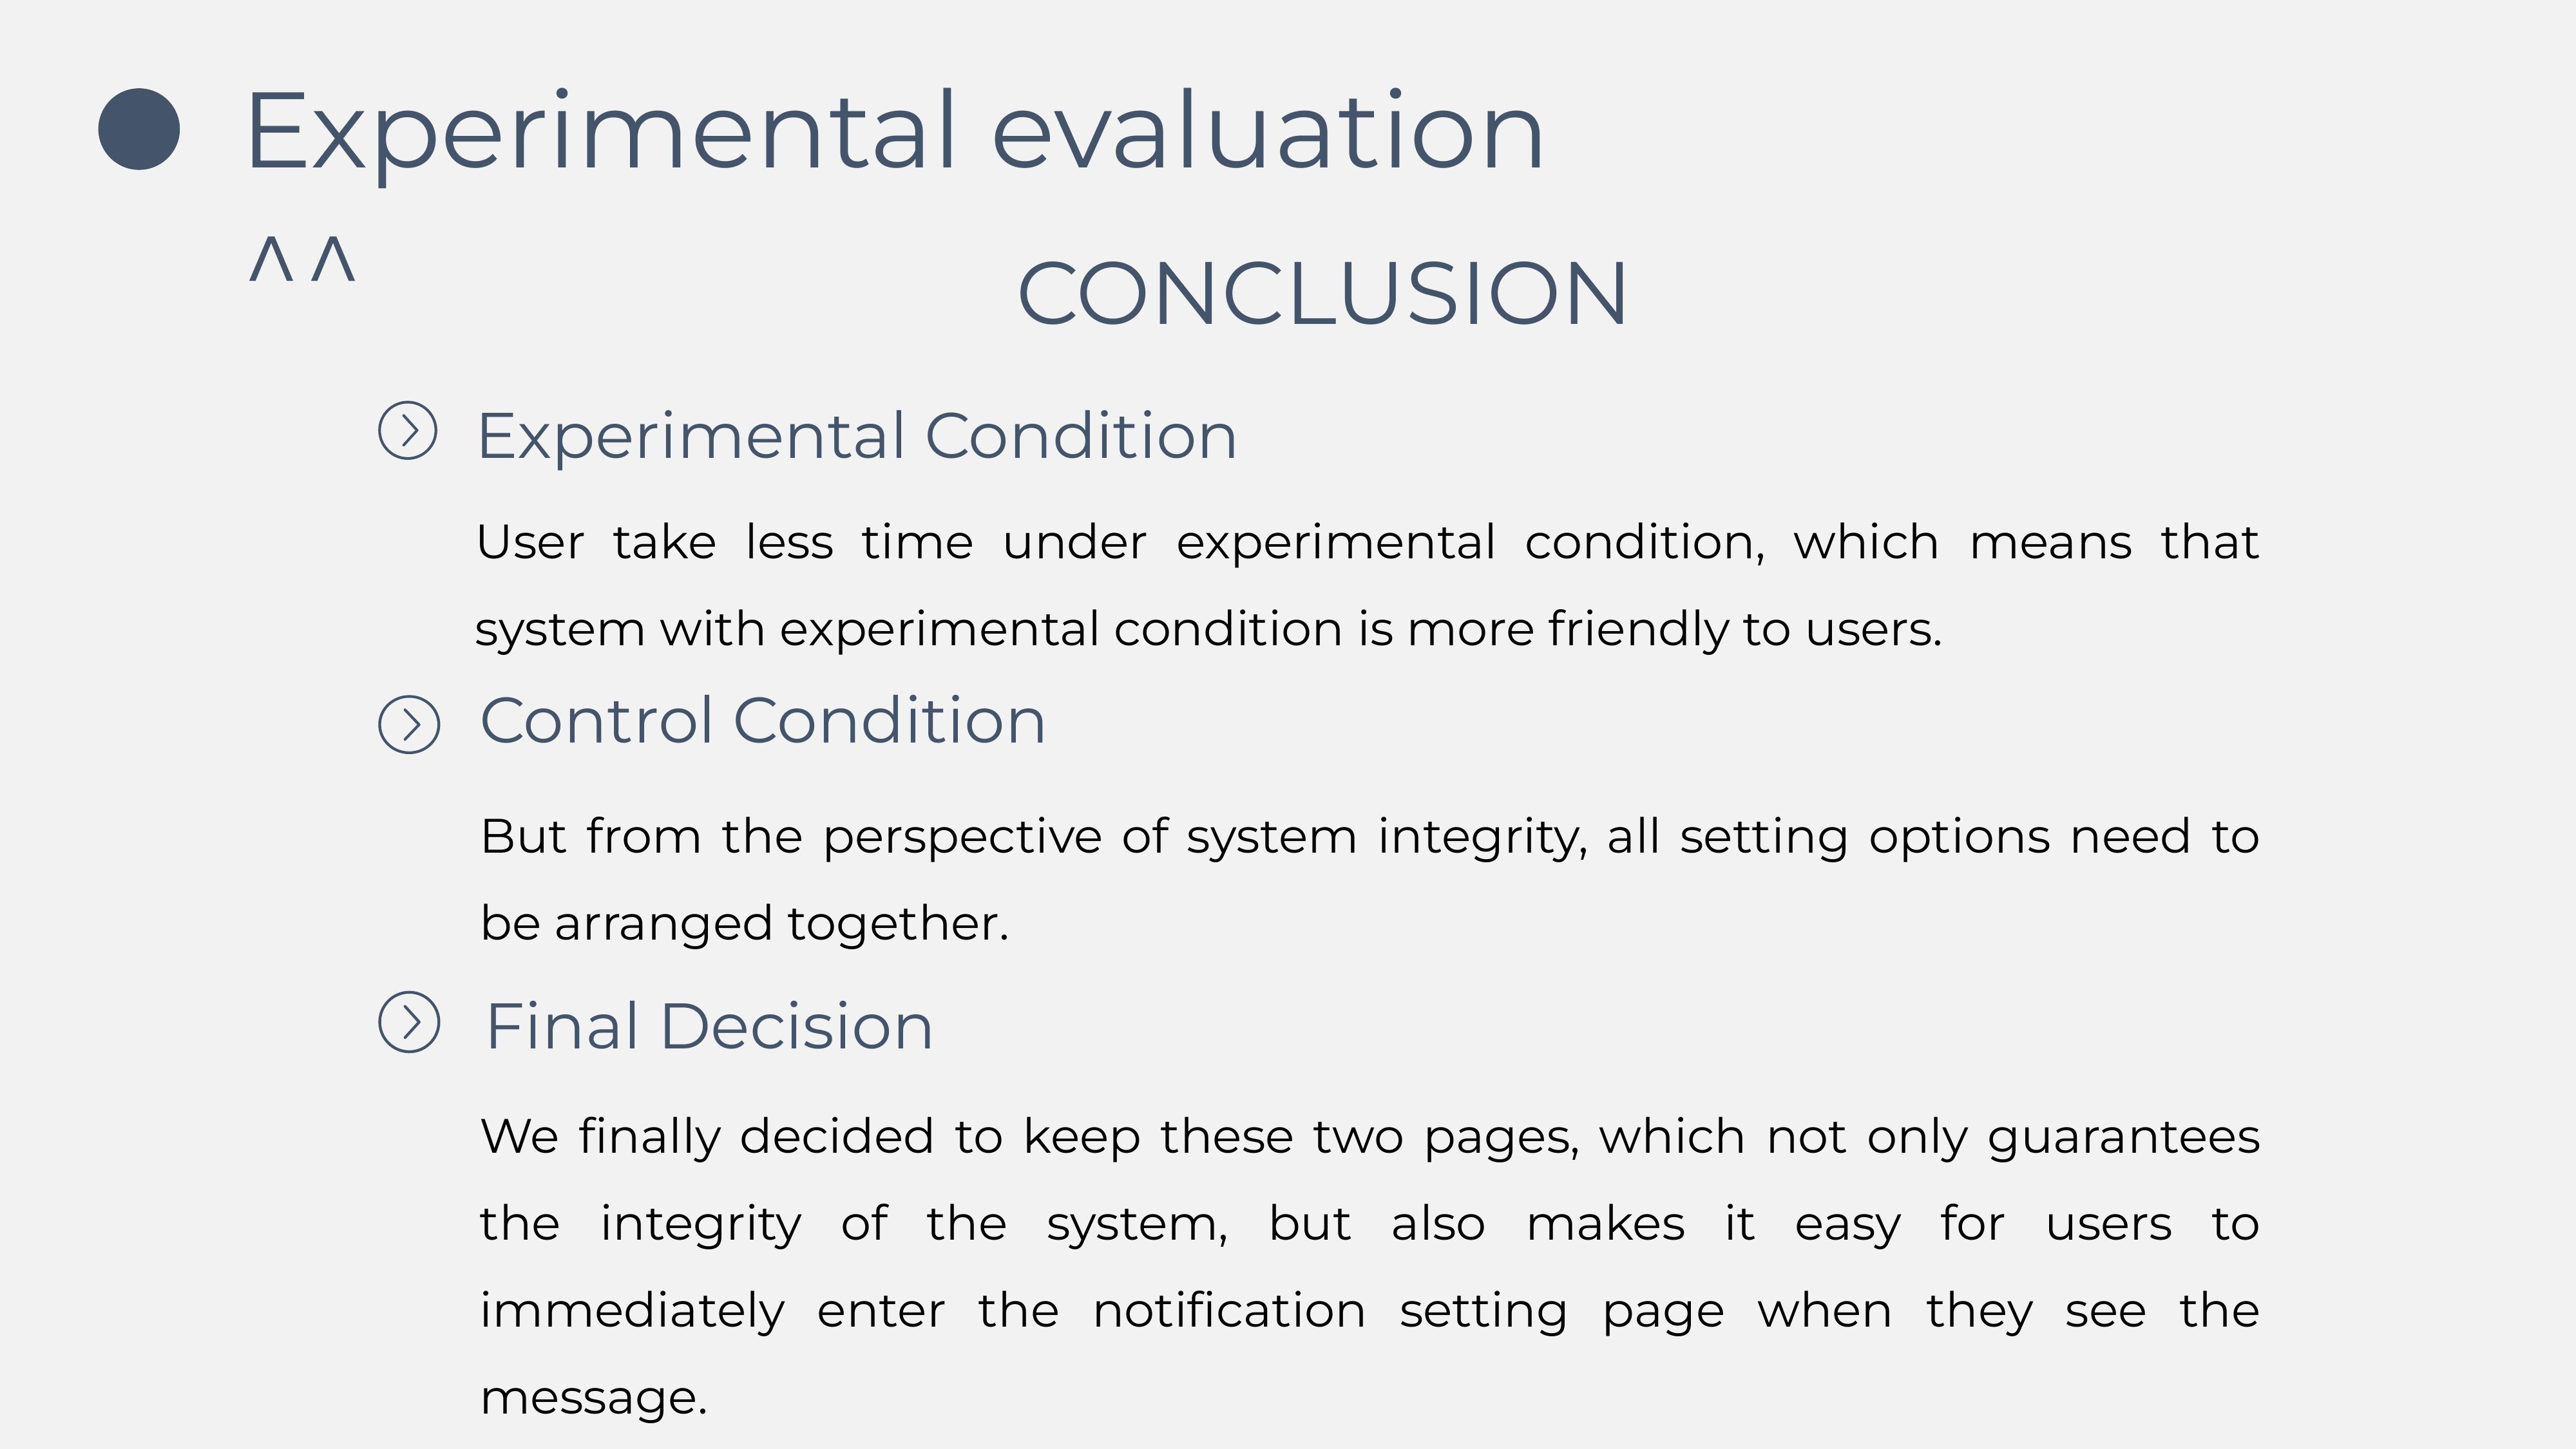

Experimental evaluation
^^

CONCLUSION
Experimental Condition

User take less time under experimental condition, which means that system with experimental condition is more friendly to users.
Control Condition

But from the perspective of system integrity, all setting options need to be arranged together.
Final Decision

We finally decided to keep these two pages, which not only guarantees the integrity of the system, but also makes it easy for users to immediately enter the notification setting page when they see the message.